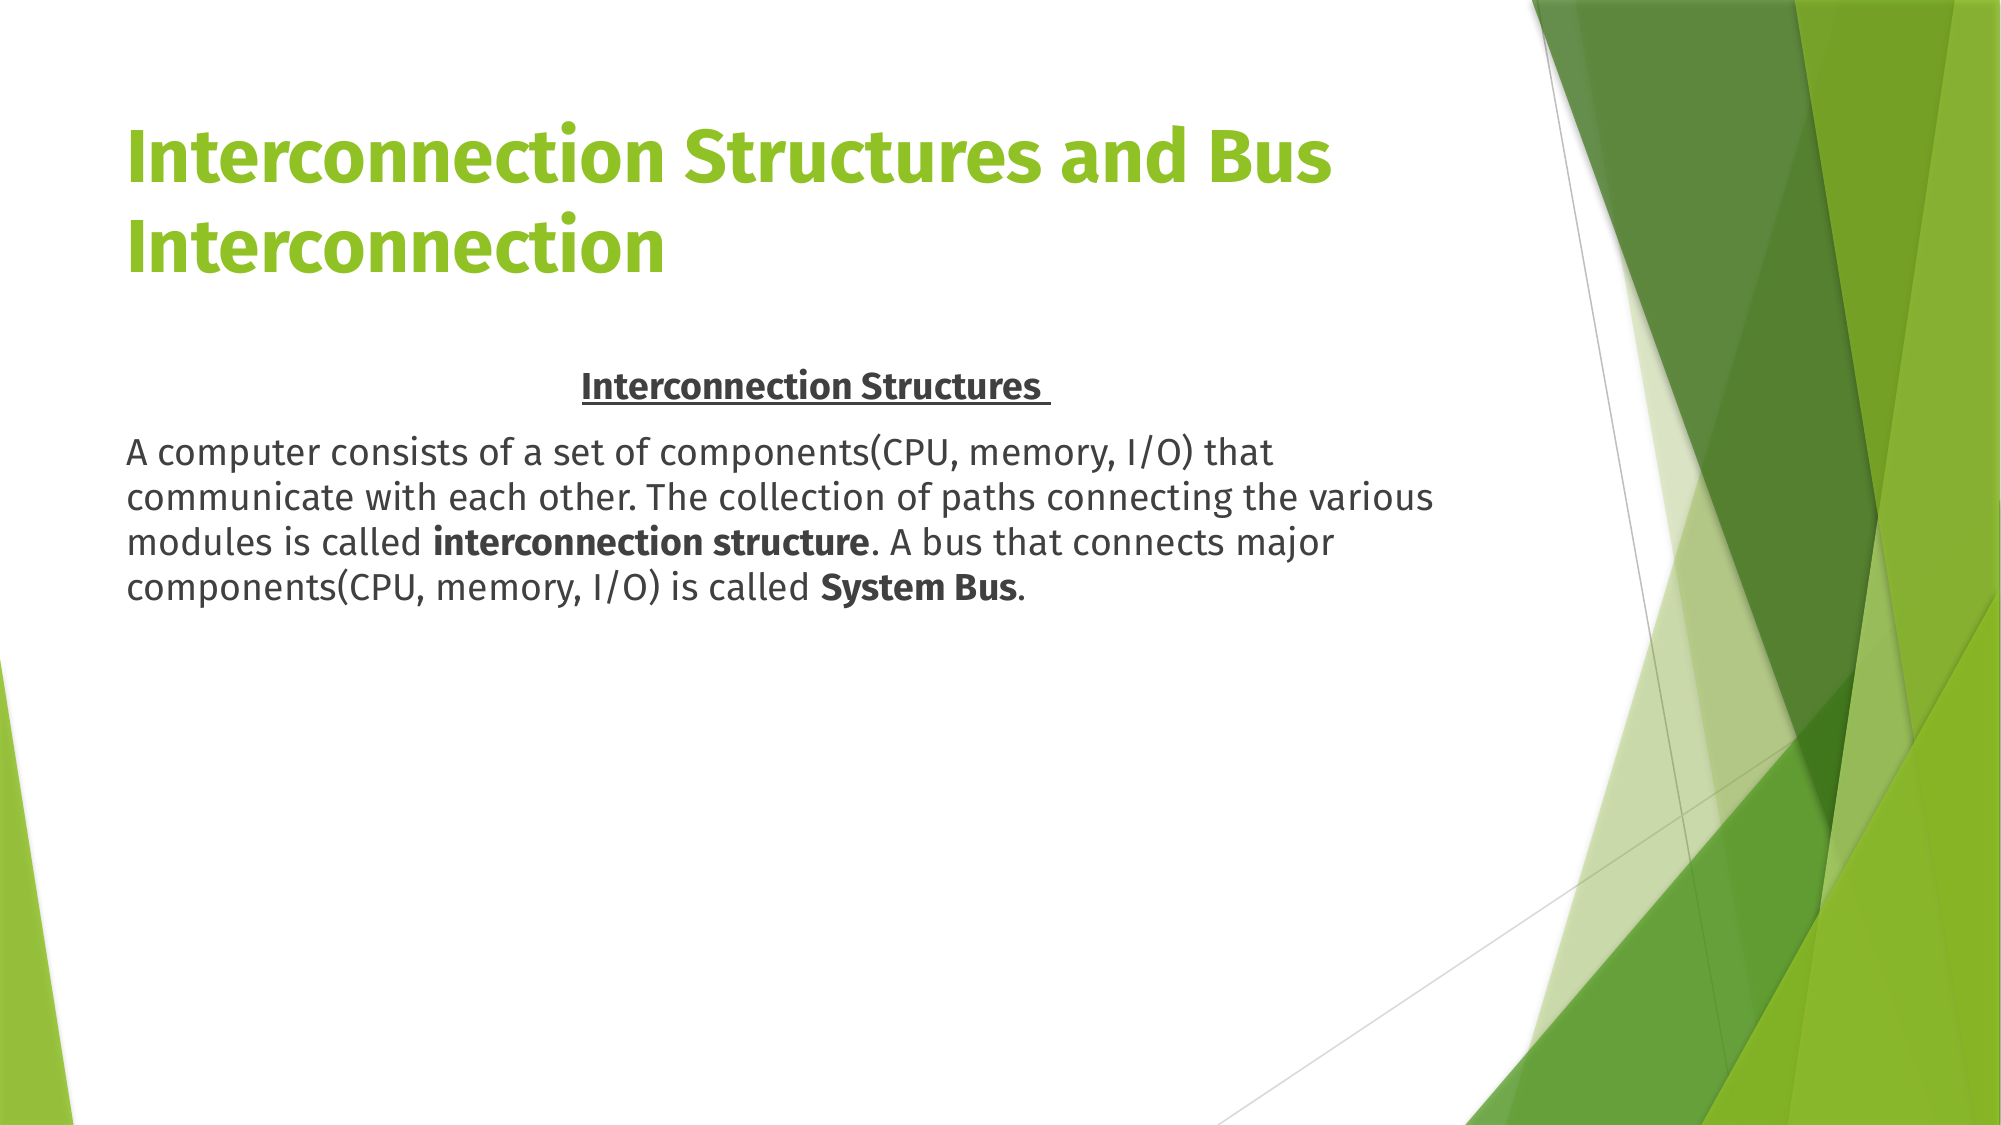

# Interconnection Structures and Bus Interconnection
Interconnection Structures
A computer consists of a set of components(CPU, memory, I/O) that communicate with each other. The collection of paths connecting the various modules is called interconnection structure. A bus that connects major components(CPU, memory, I/O) is called System Bus.